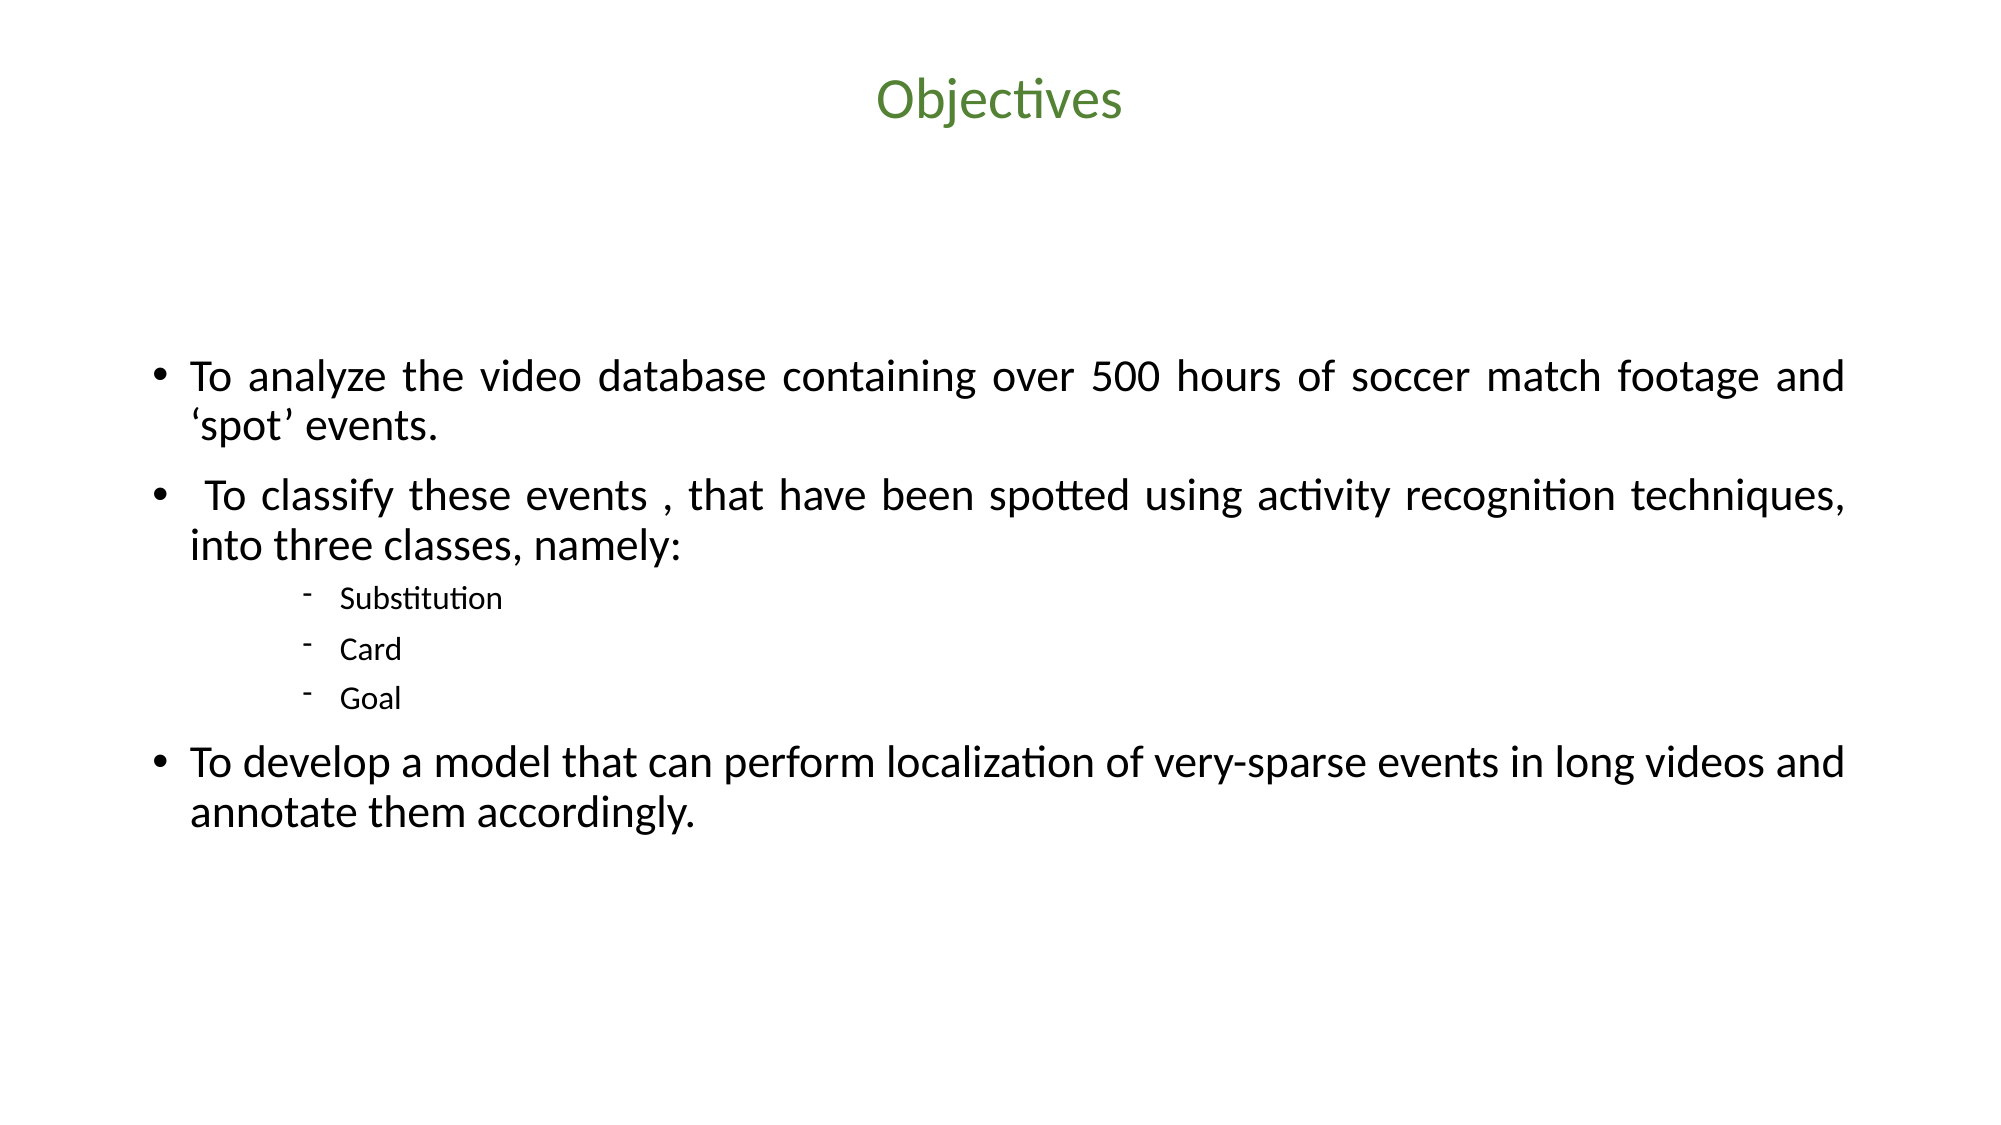

# Objectives
To analyze the video database containing over 500 hours of soccer match footage and ‘spot’ events.
 To classify these events , that have been spotted using activity recognition techniques, into three classes, namely:
Substitution
Card
Goal
To develop a model that can perform localization of very-sparse events in long videos and annotate them accordingly.